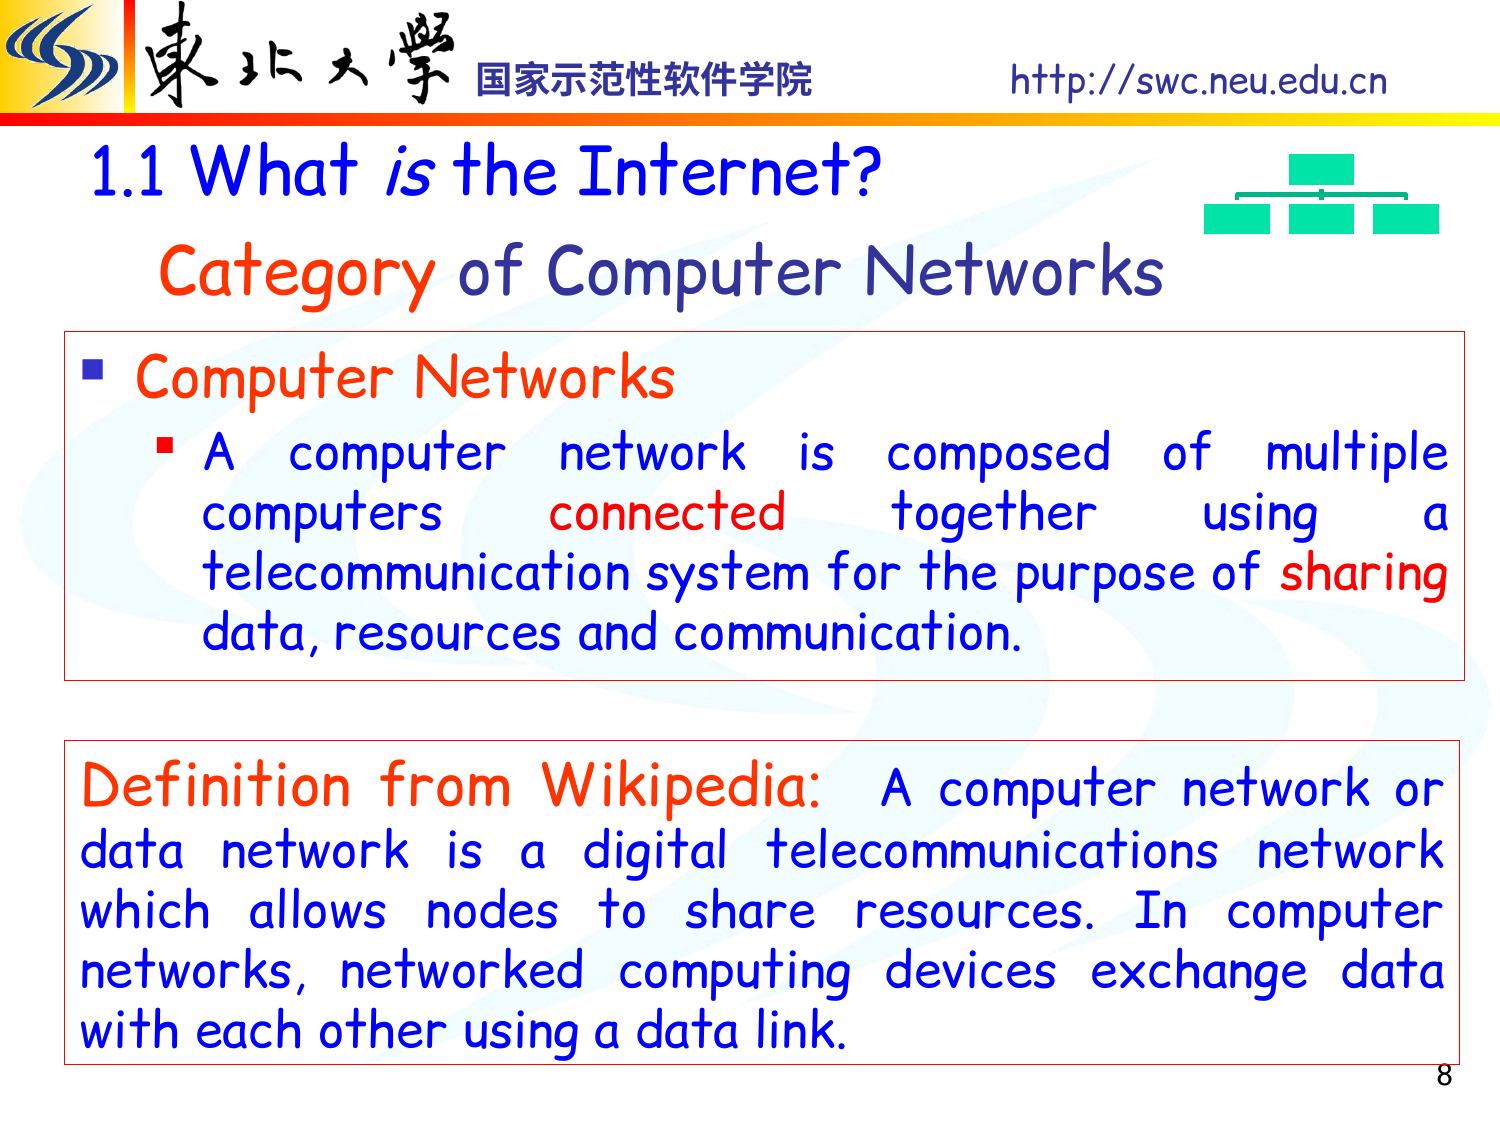

# Category of Computer Networks
1.1 What is the Internet?

Computer Networks
A computer network is composed of multiple computers connected together using a telecommunication system for the purpose of sharing data, resources and communication.

Definition from Wikipedia:  A computer network or data network is a digital telecommunications network which allows nodes to share resources. In computer networks, networked computing devices exchange data with each other using a data link.
8